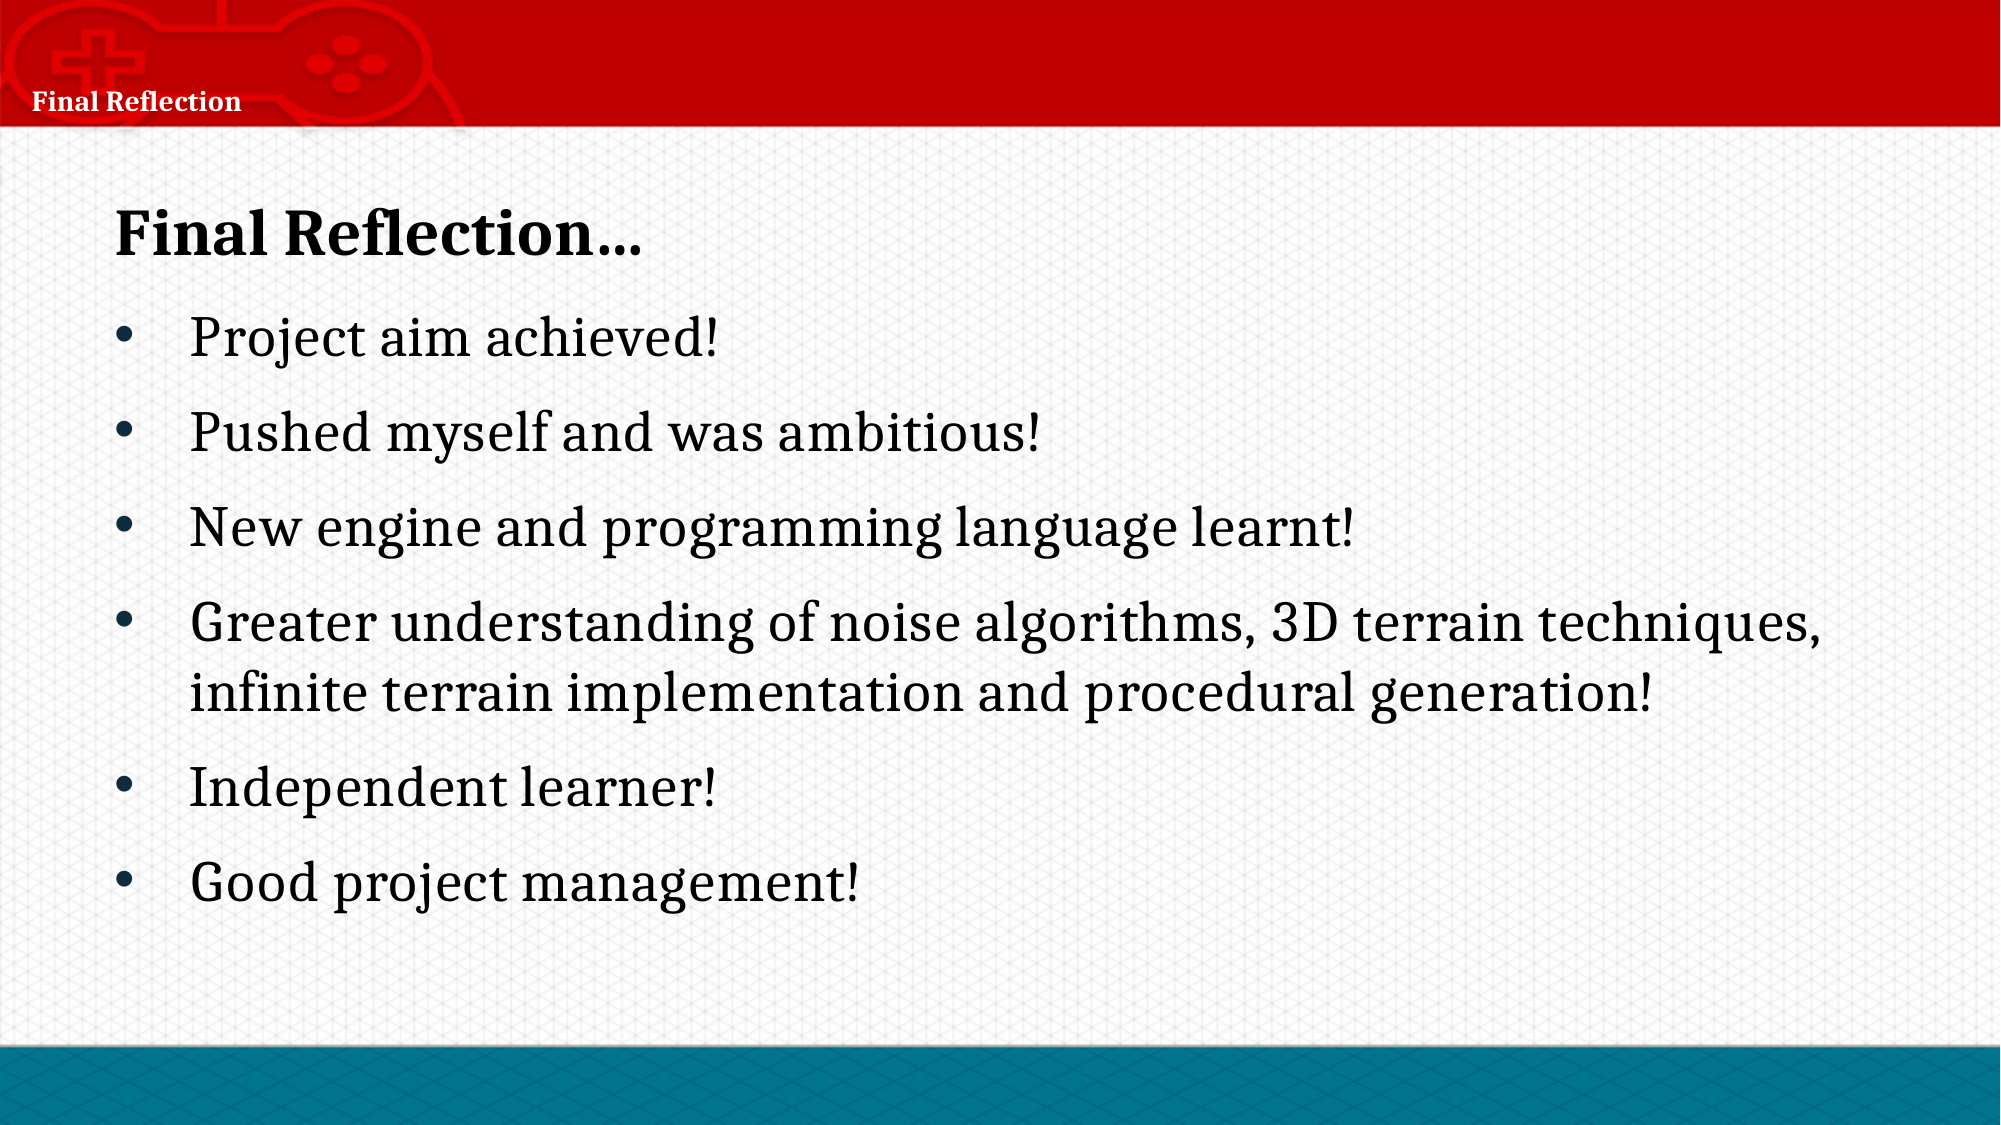

# Final Reflection
Final Reflection…
Project aim achieved!
Pushed myself and was ambitious!
New engine and programming language learnt!
Greater understanding of noise algorithms, 3D terrain techniques, infinite terrain implementation and procedural generation!
Independent learner!
Good project management!